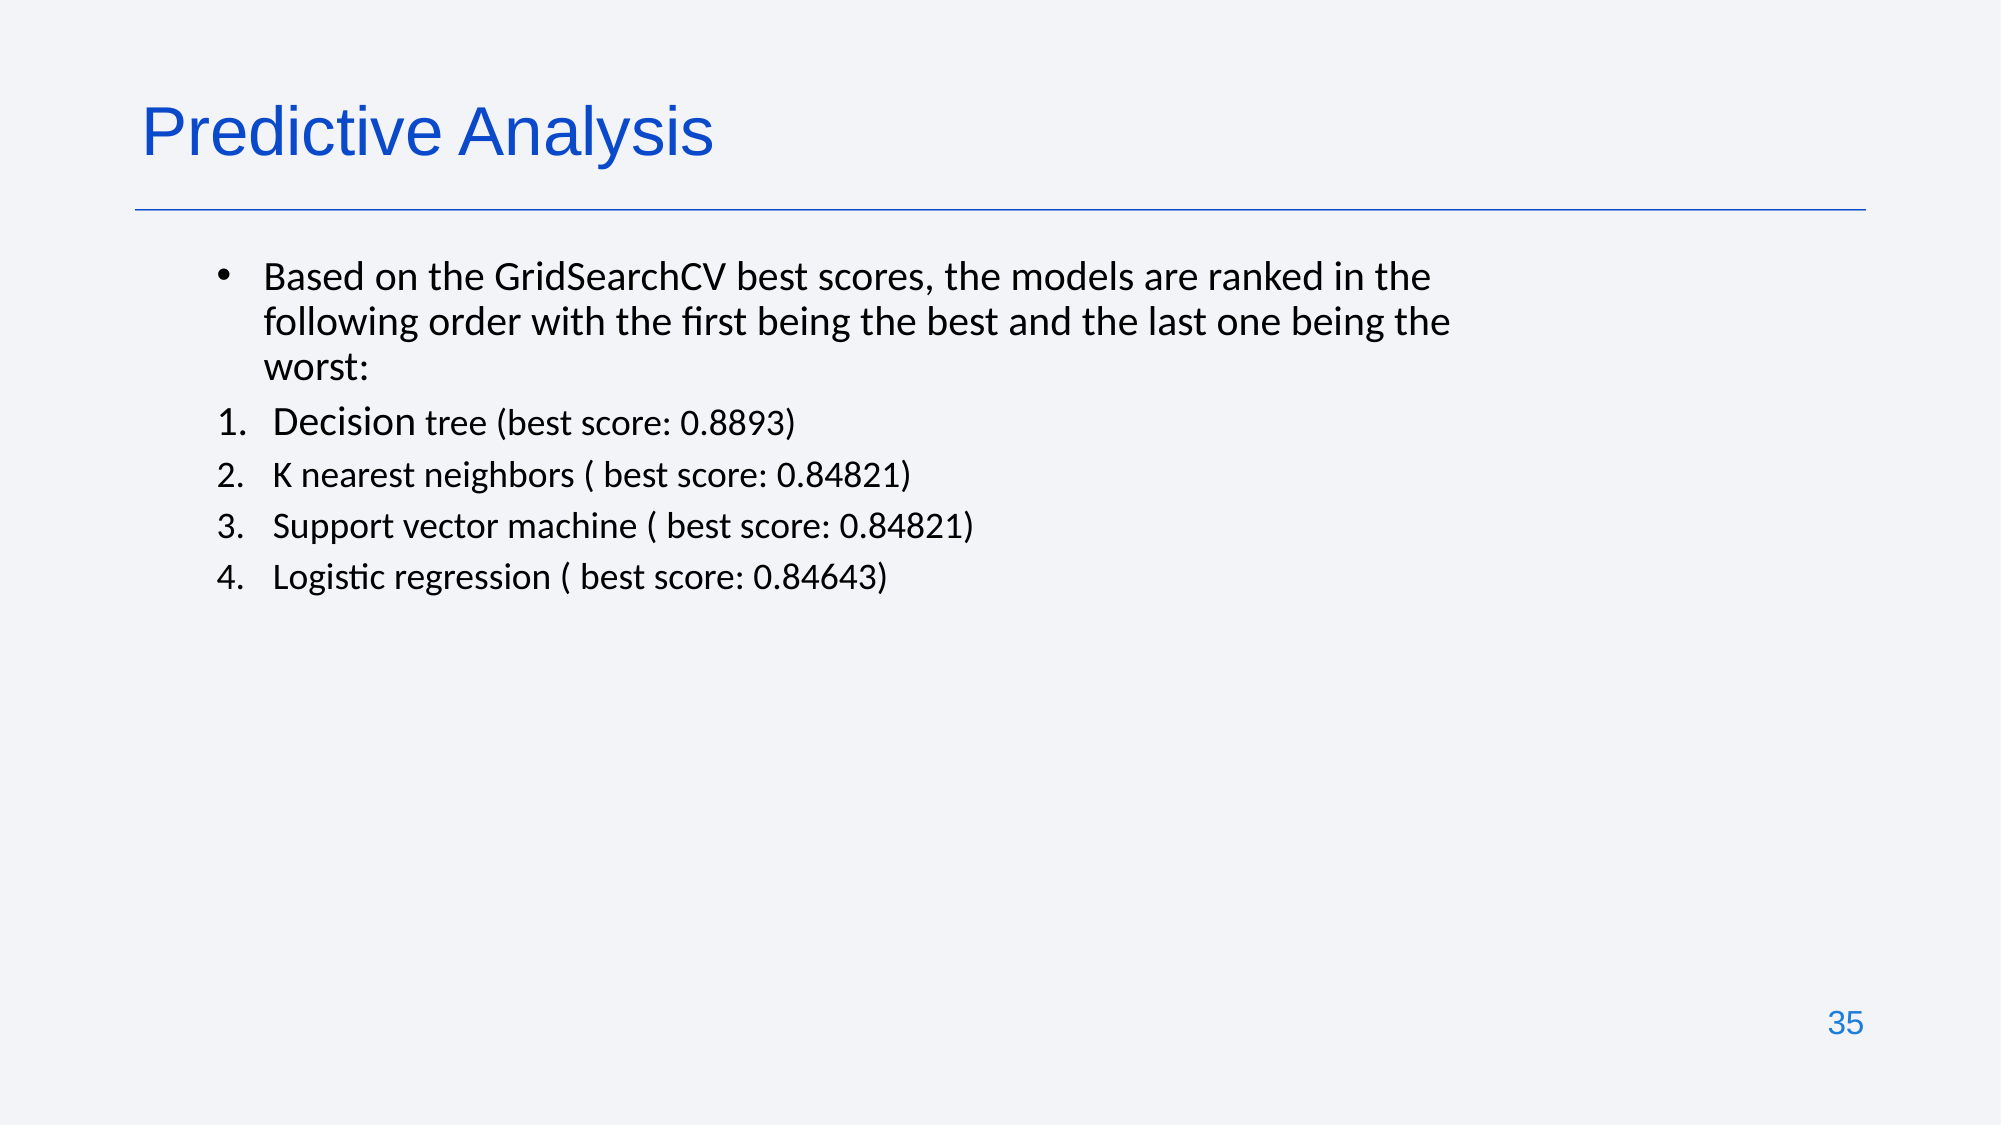

Predictive Analysis
Based on the GridSearchCV best scores, the models are ranked in the following order with the first being the best and the last one being the worst:
Decision tree (best score: 0.8893)
K nearest neighbors ( best score: 0.84821)
Support vector machine ( best score: 0.84821)
Logistic regression ( best score: 0.84643)

35